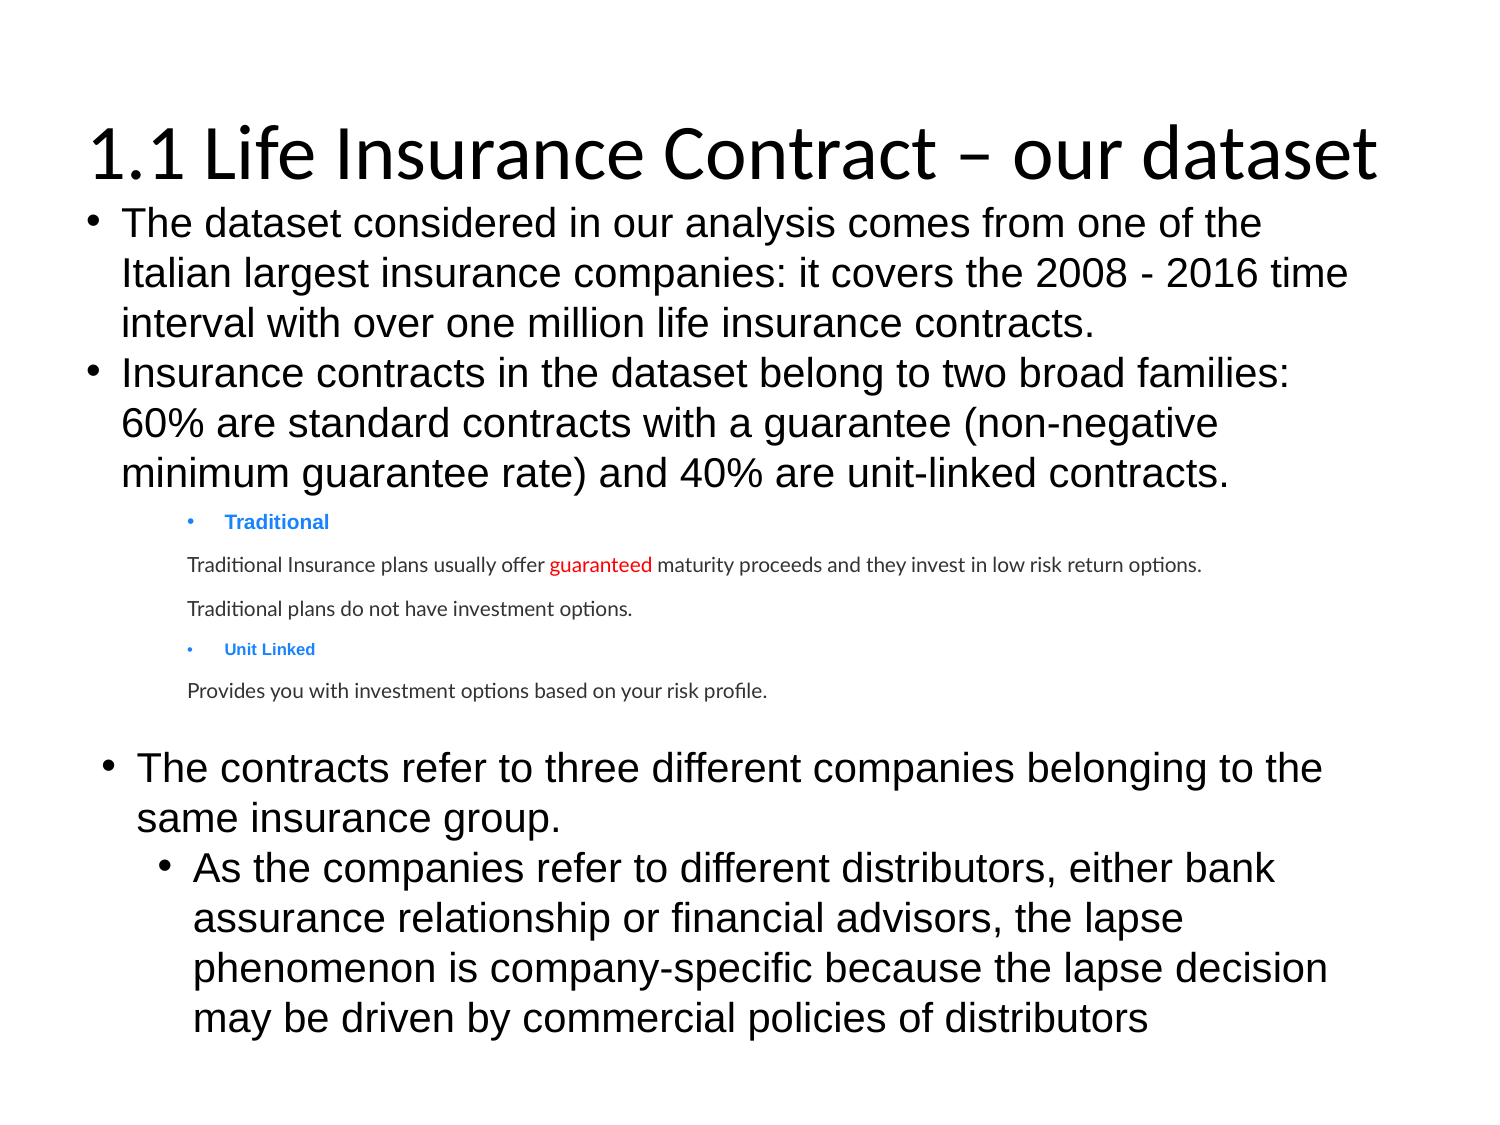

# 1.1 Life Insurance Contract – our dataset
The dataset considered in our analysis comes from one of the Italian largest insurance companies: it covers the 2008 - 2016 time interval with over one million life insurance contracts.
Insurance contracts in the dataset belong to two broad families: 60% are standard contracts with a guarantee (non-negative minimum guarantee rate) and 40% are unit-linked contracts.

Traditional
Traditional Insurance plans usually offer guaranteed maturity proceeds and they invest in low risk return options.
Traditional plans do not have investment options.
Unit Linked
Provides you with investment options based on your risk profile.
The contracts refer to three different companies belonging to the same insurance group.
As the companies refer to different distributors, either bank assurance relationship or financial advisors, the lapse phenomenon is company-specific because the lapse decision may be driven by commercial policies of distributors